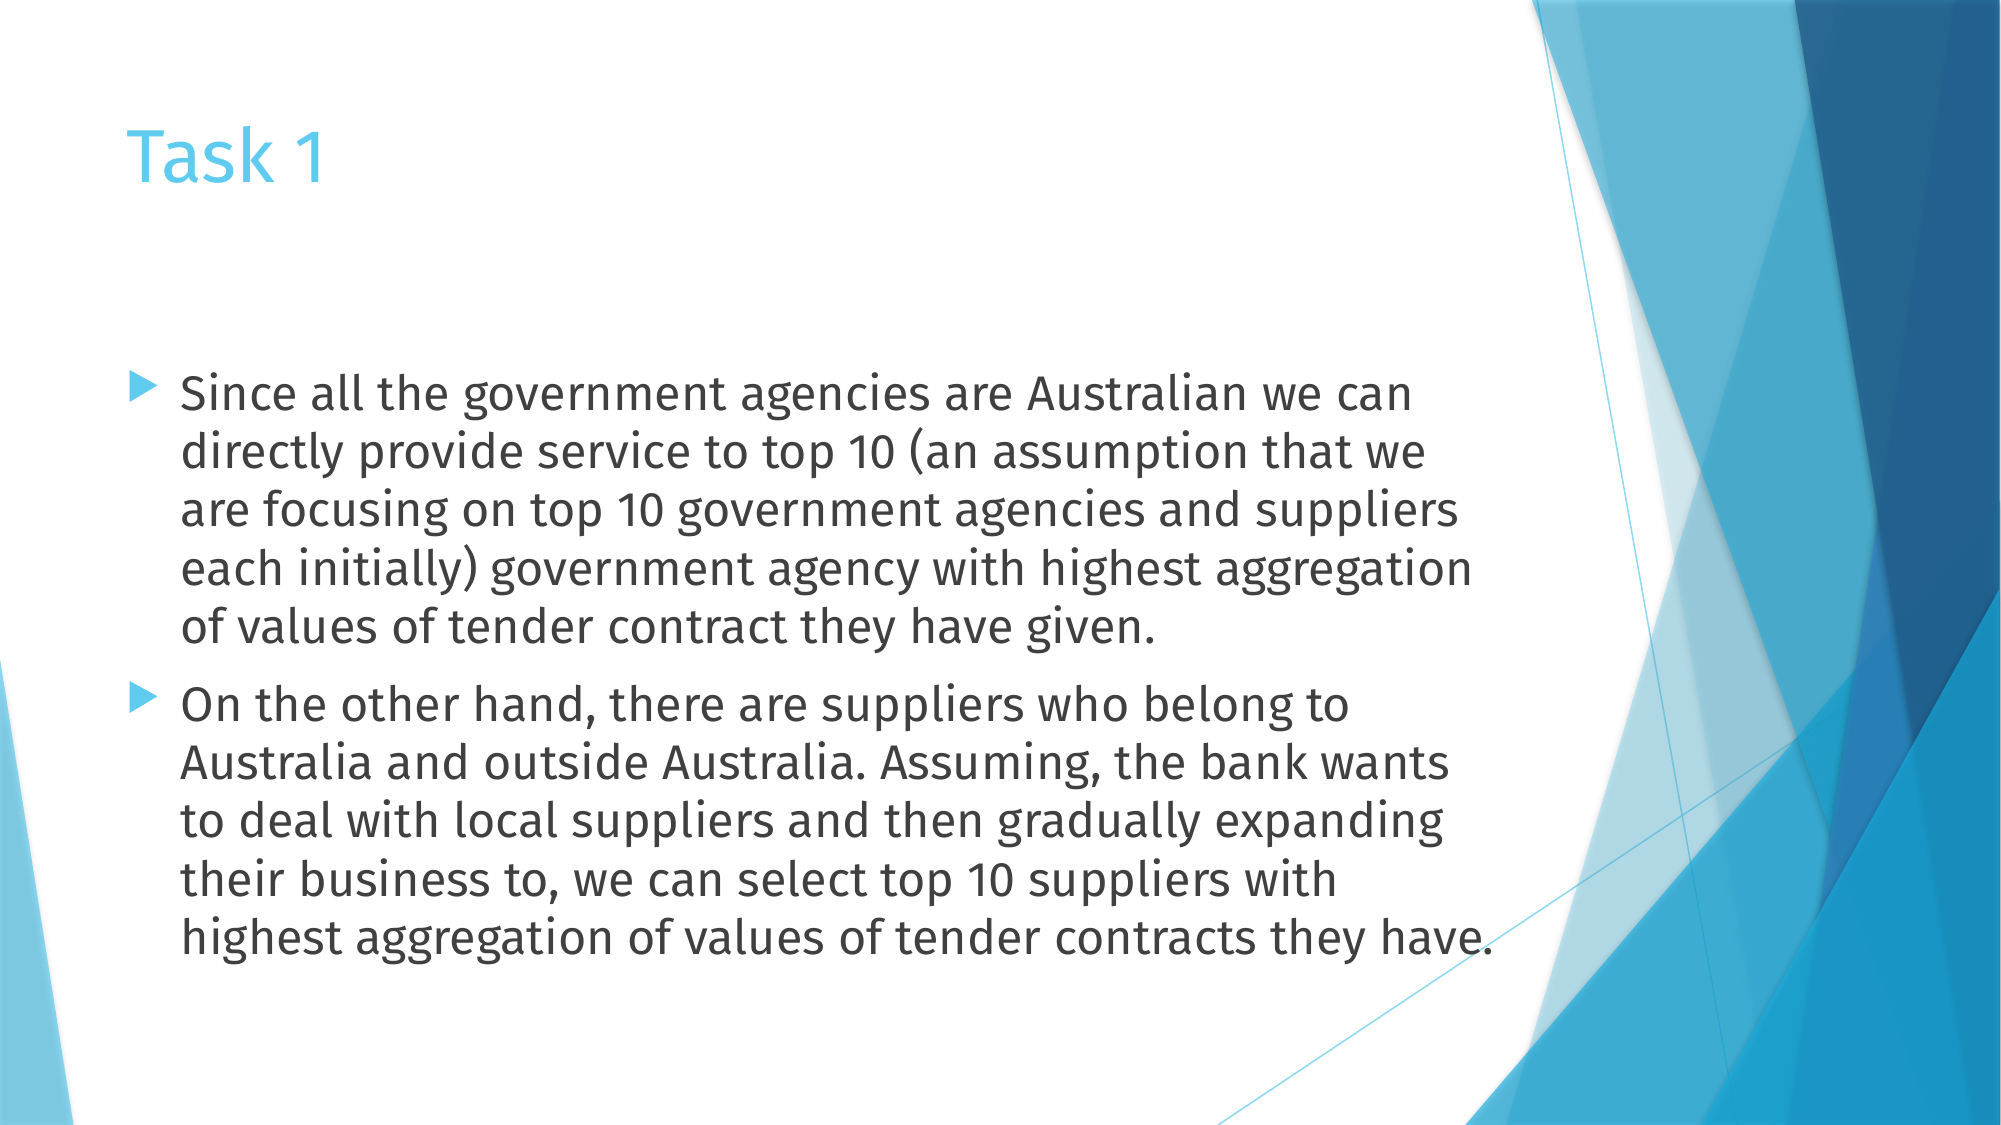

# Task 1
Since all the government agencies are Australian we can directly provide service to top 10 (an assumption that we are focusing on top 10 government agencies and suppliers each initially) government agency with highest aggregation of values of tender contract they have given.
On the other hand, there are suppliers who belong to Australia and outside Australia. Assuming, the bank wants to deal with local suppliers and then gradually expanding their business to, we can select top 10 suppliers with highest aggregation of values of tender contracts they have.